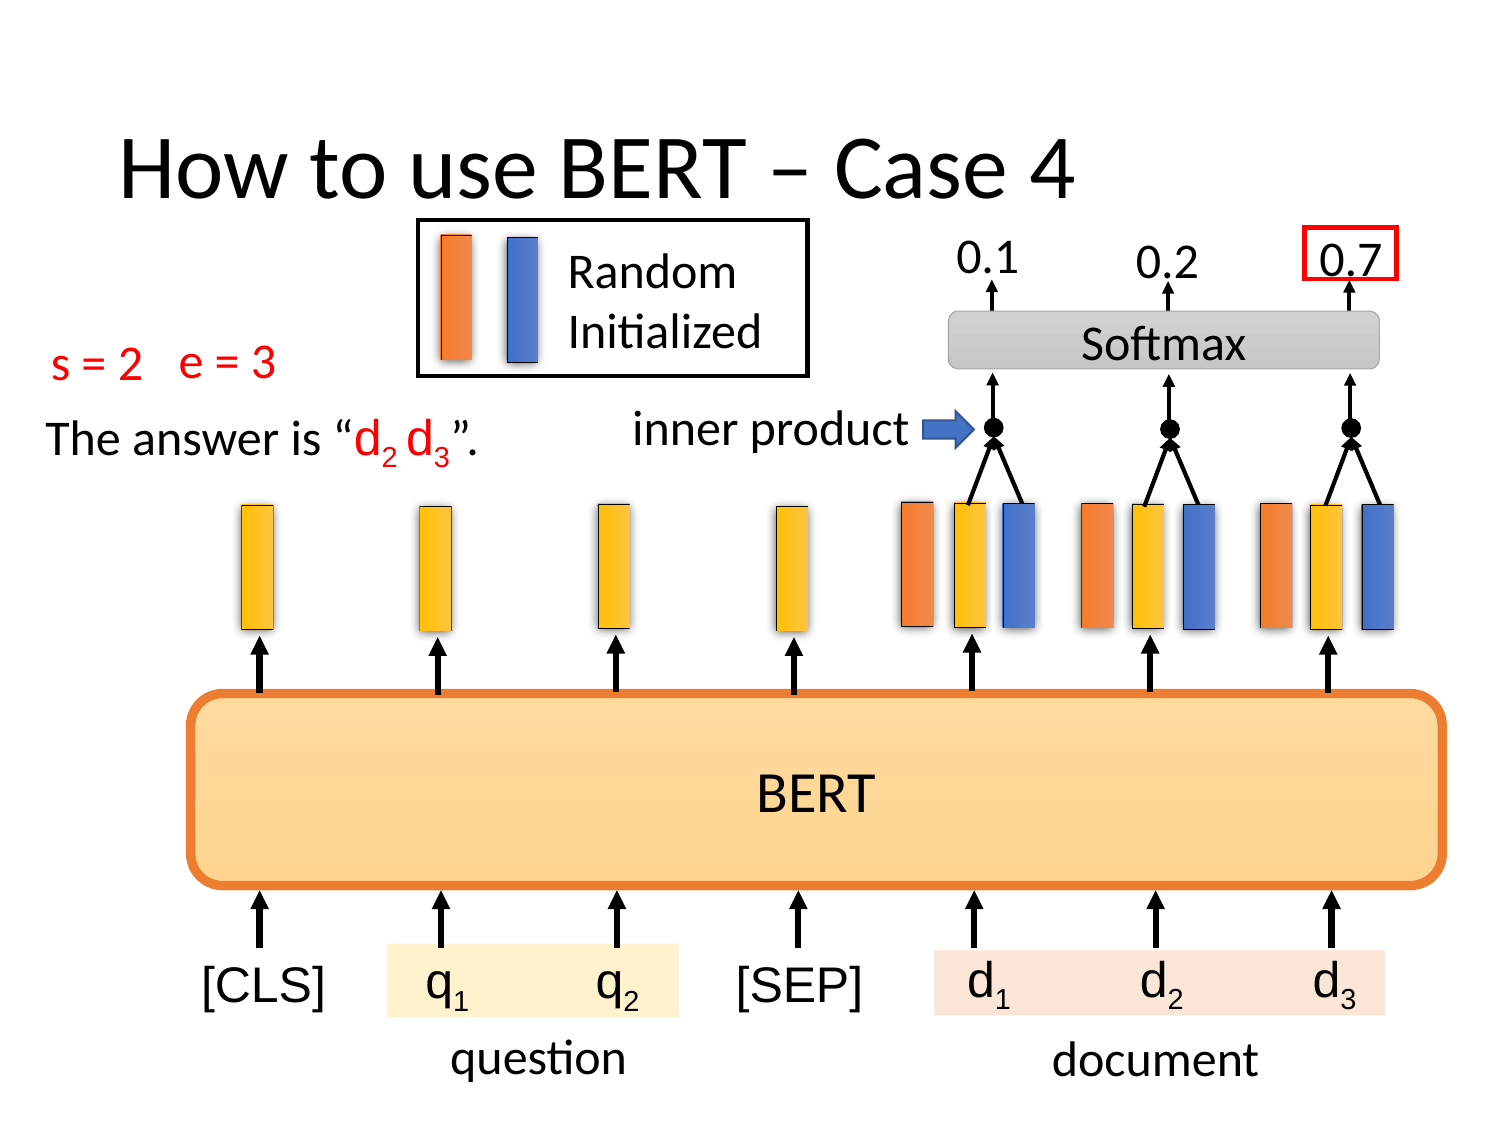

# How to use BERT – Case 4
0.1
0.7

Random Initialized

0.2

Softmax
e = 3
s = 2
inner product
The answer is “d2 d3”.

BERT
[CLS]
[SEP]
d1
d2
d3

q1
q2

question
document